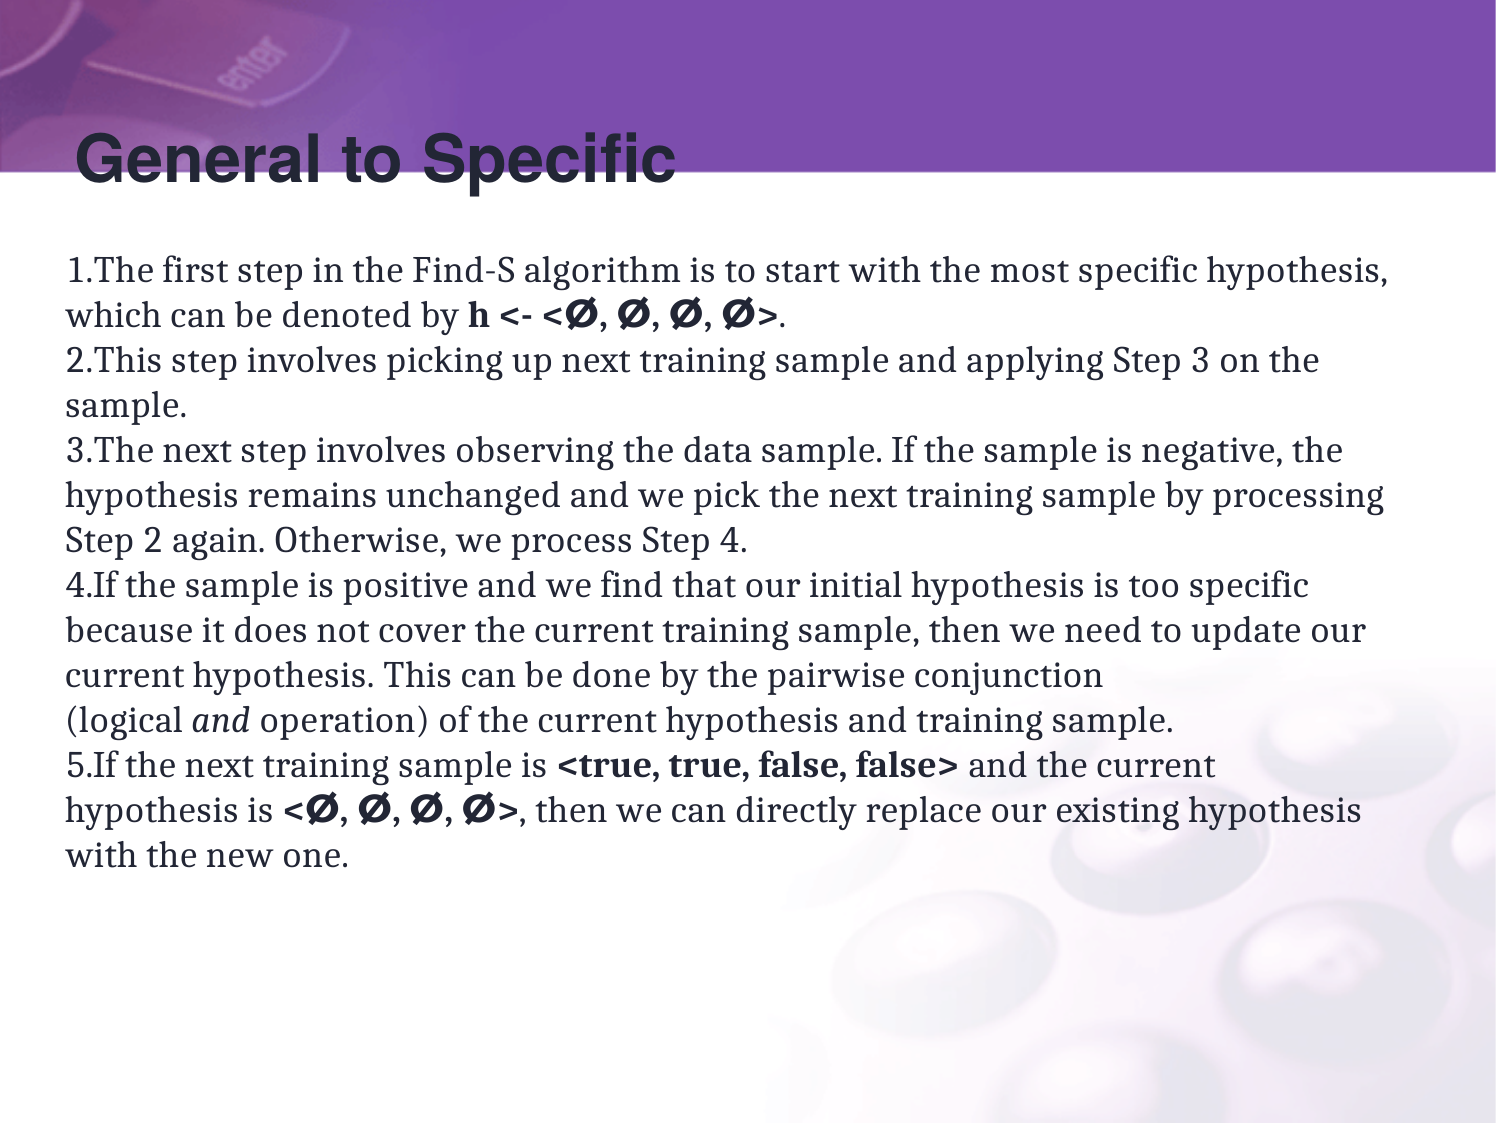

# General to Specific
The first step in the Find-S algorithm is to start with the most specific hypothesis, which can be denoted by h <- <ⵁ, ⵁ, ⵁ, ⵁ>.
This step involves picking up next training sample and applying Step 3 on the sample.
The next step involves observing the data sample. If the sample is negative, the hypothesis remains unchanged and we pick the next training sample by processing Step 2 again. Otherwise, we process Step 4.
If the sample is positive and we find that our initial hypothesis is too specific because it does not cover the current training sample, then we need to update our current hypothesis. This can be done by the pairwise conjunction (logical and operation) of the current hypothesis and training sample.
If the next training sample is <true, true, false, false> and the current hypothesis is <ⵁ, ⵁ, ⵁ, ⵁ>, then we can directly replace our existing hypothesis with the new one.